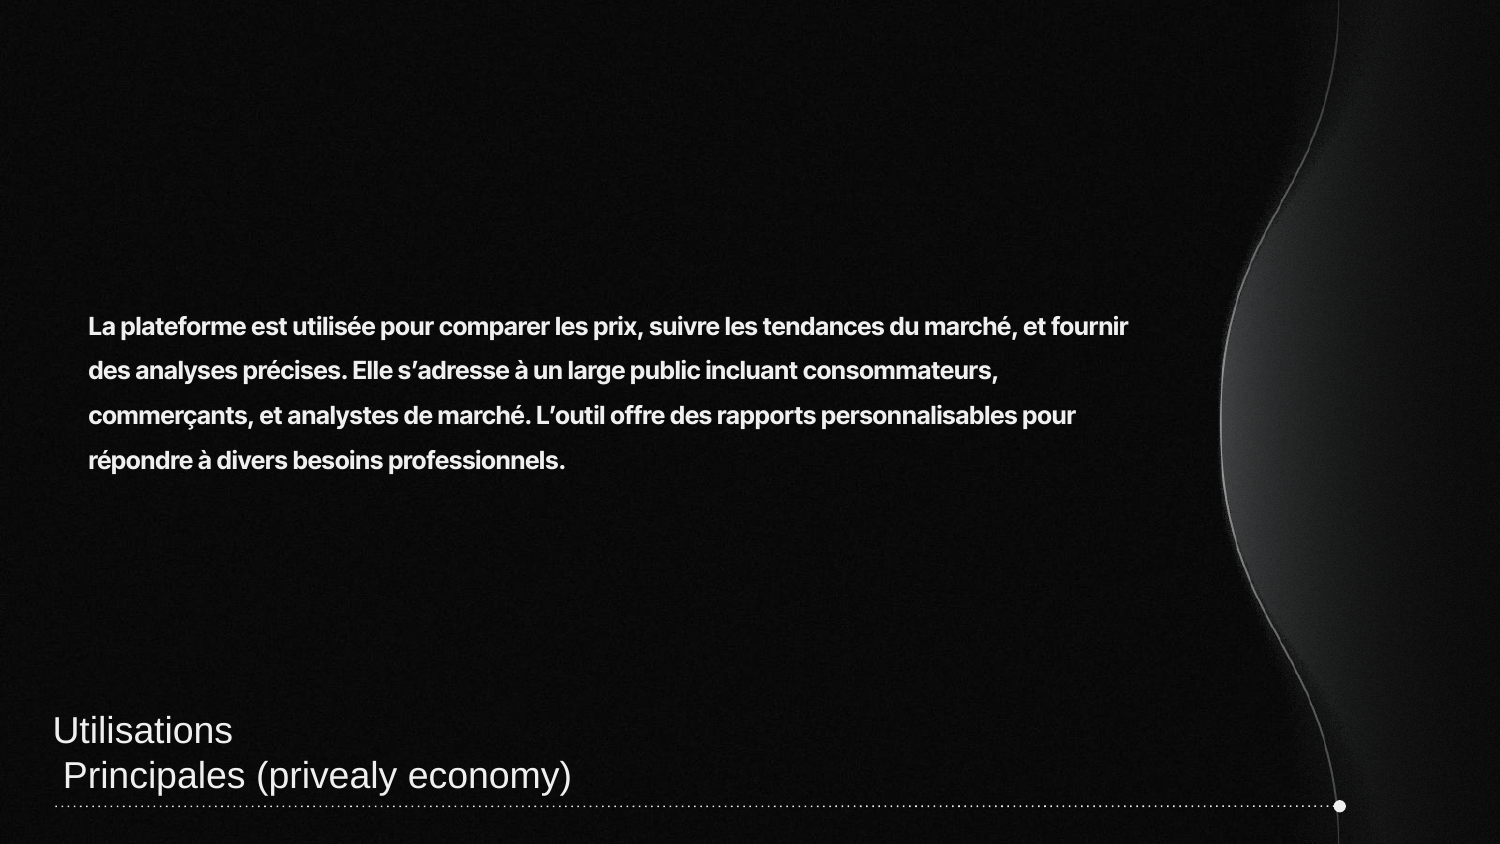

La plateforme est utilisée pour comparer les prix, suivre les tendances du marché, et fournir des analyses précises. Elle s’adresse à un large public incluant consommateurs, commerçants, et analystes de marché. L’outil offre des rapports personnalisables pour répondre à divers besoins professionnels.
# Utilisations
 Principales (privealy economy)